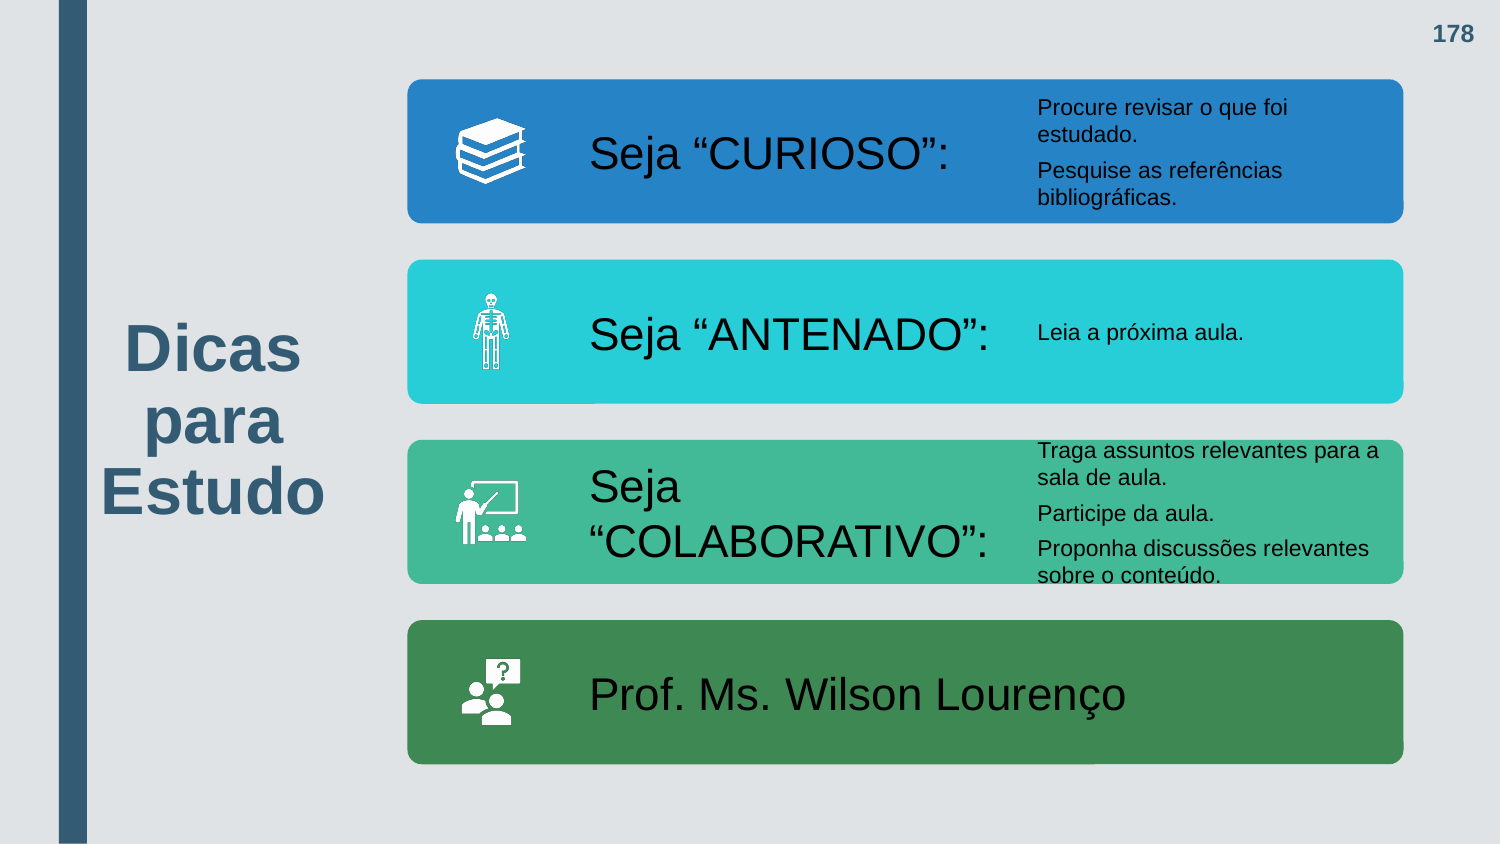

178
# Dicas para Estudo
Seja “CURIOSO”:
Procure revisar o que foi estudado.
Pesquise as referências bibliográficas.
Seja “ANTENADO”:
Leia a próxima aula.
Seja “COLABORATIVO”:
Traga assuntos relevantes para a sala de aula.
Participe da aula.
Proponha discussões relevantes sobre o conteúdo.
Prof. Ms. Wilson Lourenço